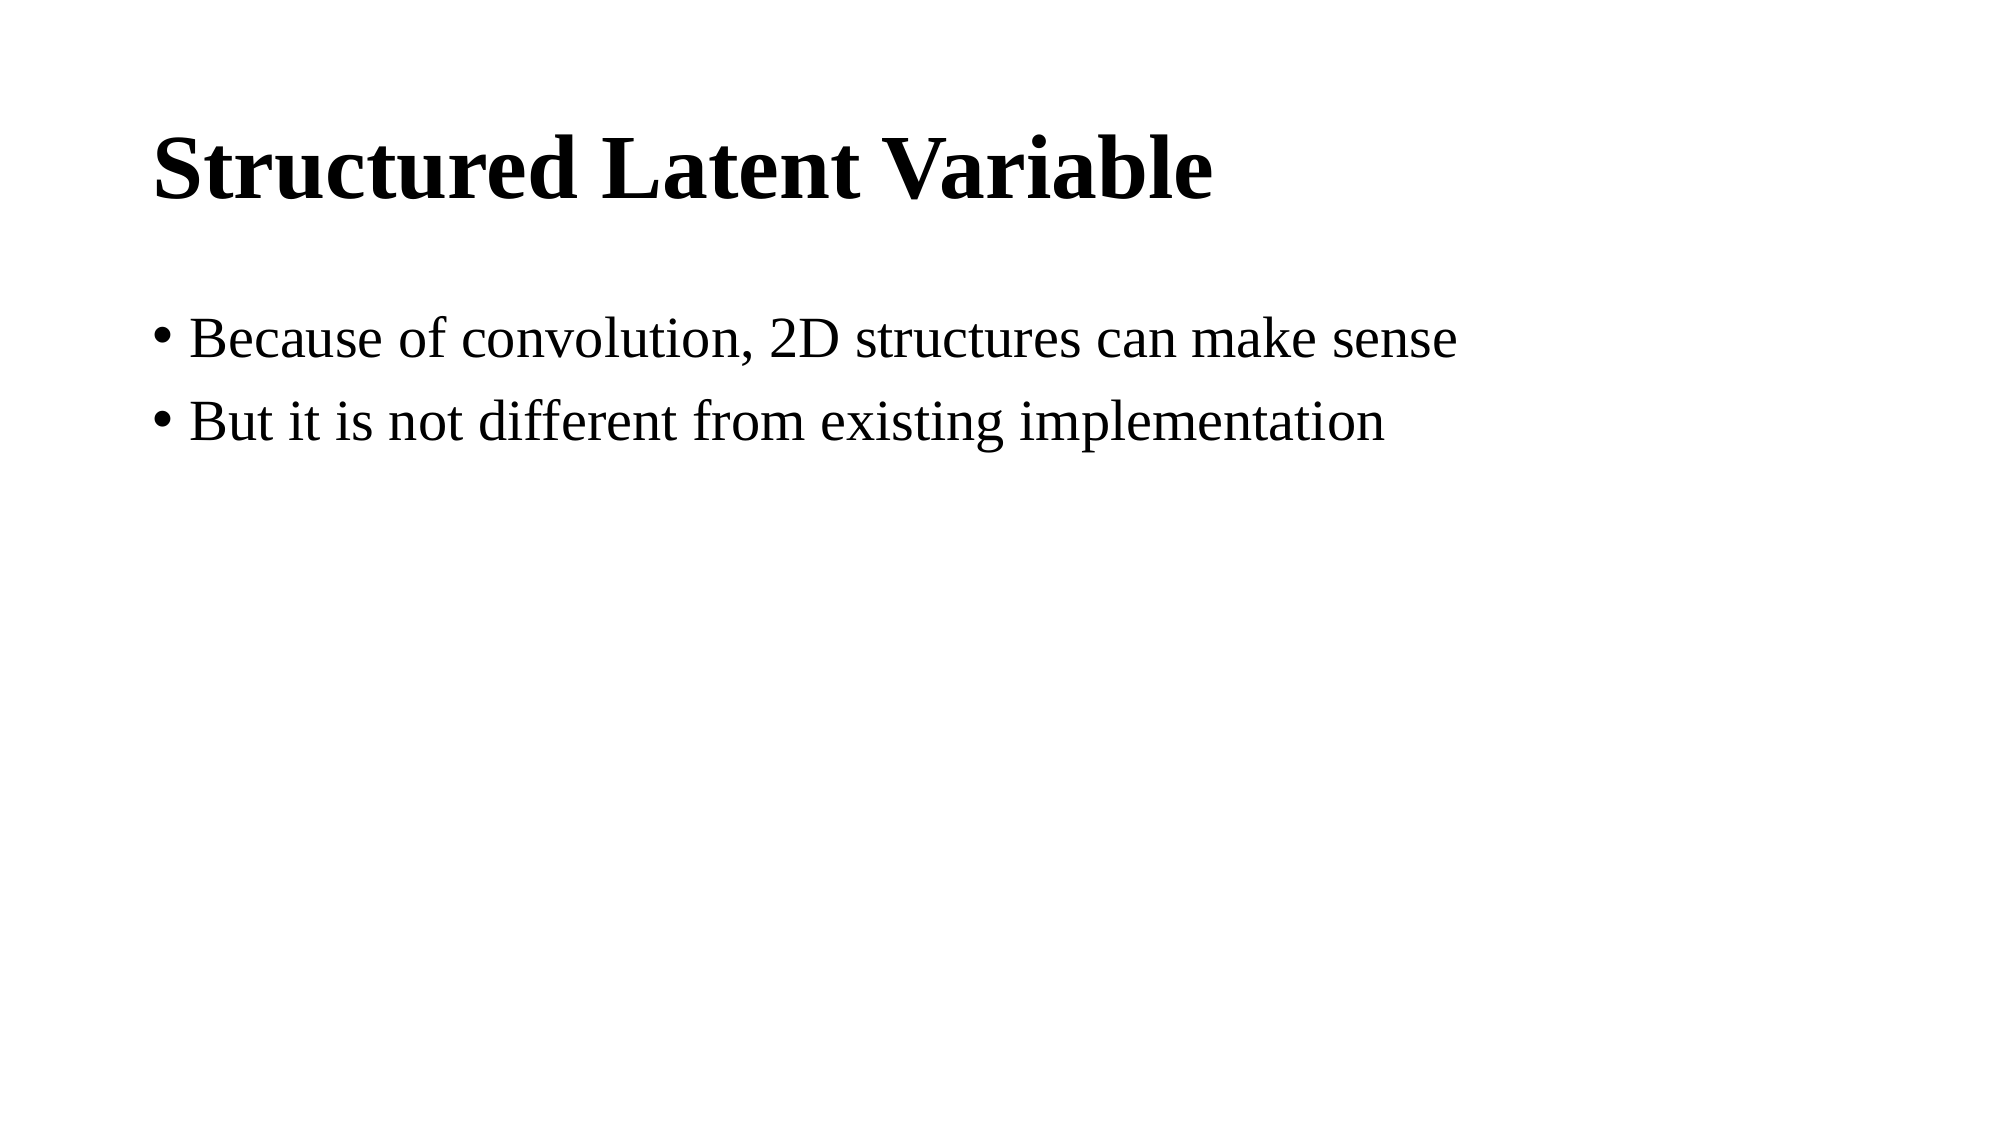

# Structured Latent Variable
Because of convolution, 2D structures can make sense
But it is not different from existing implementation